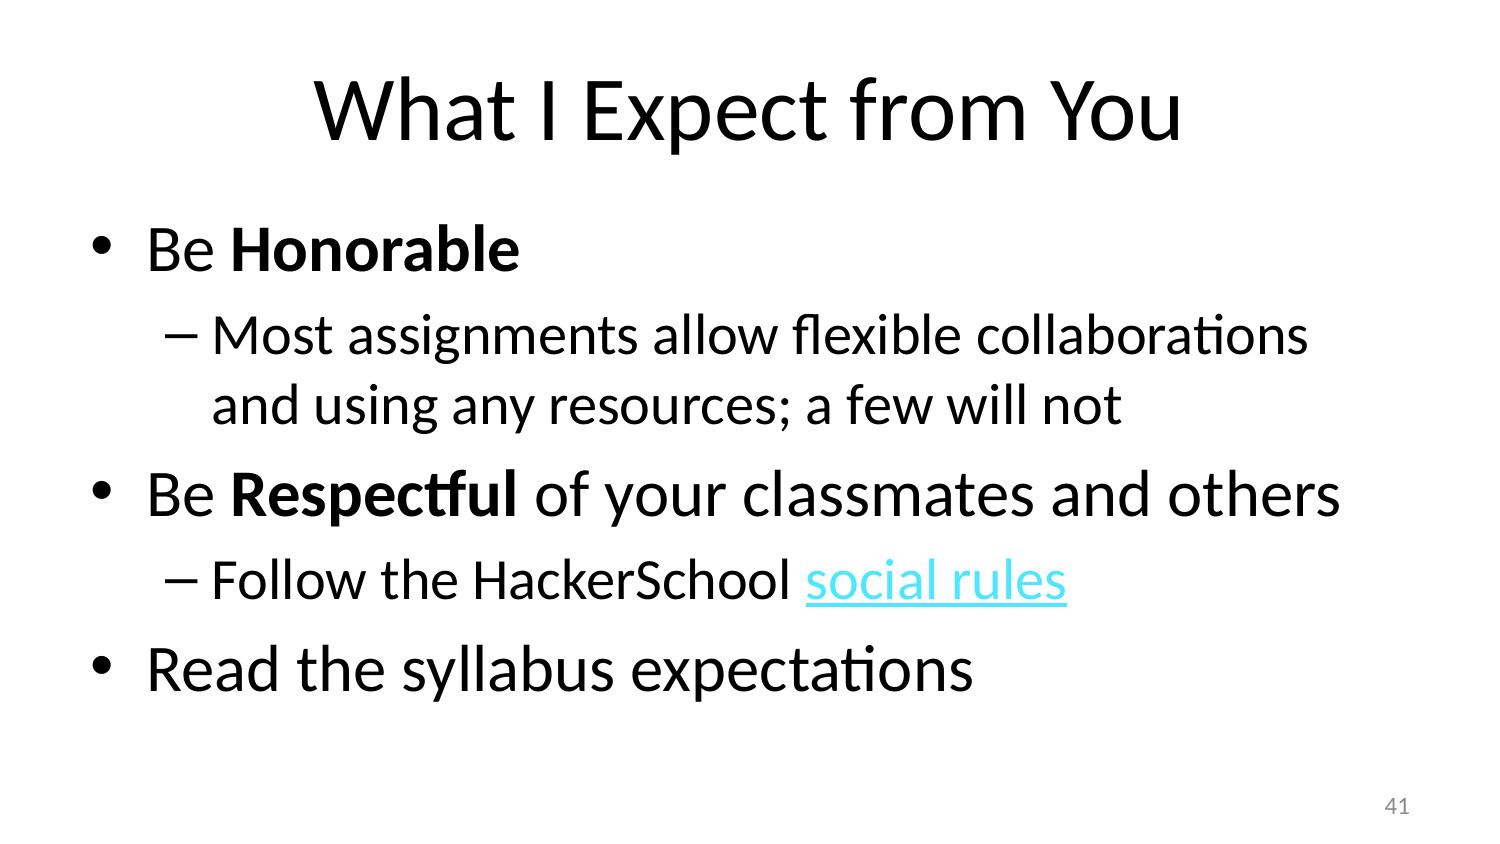

# What I Expect from You
Be Honorable
Most assignments allow flexible collaborations and using any resources; a few will not
Be Respectful of your classmates and others
Follow the HackerSchool social rules
Read the syllabus expectations
41